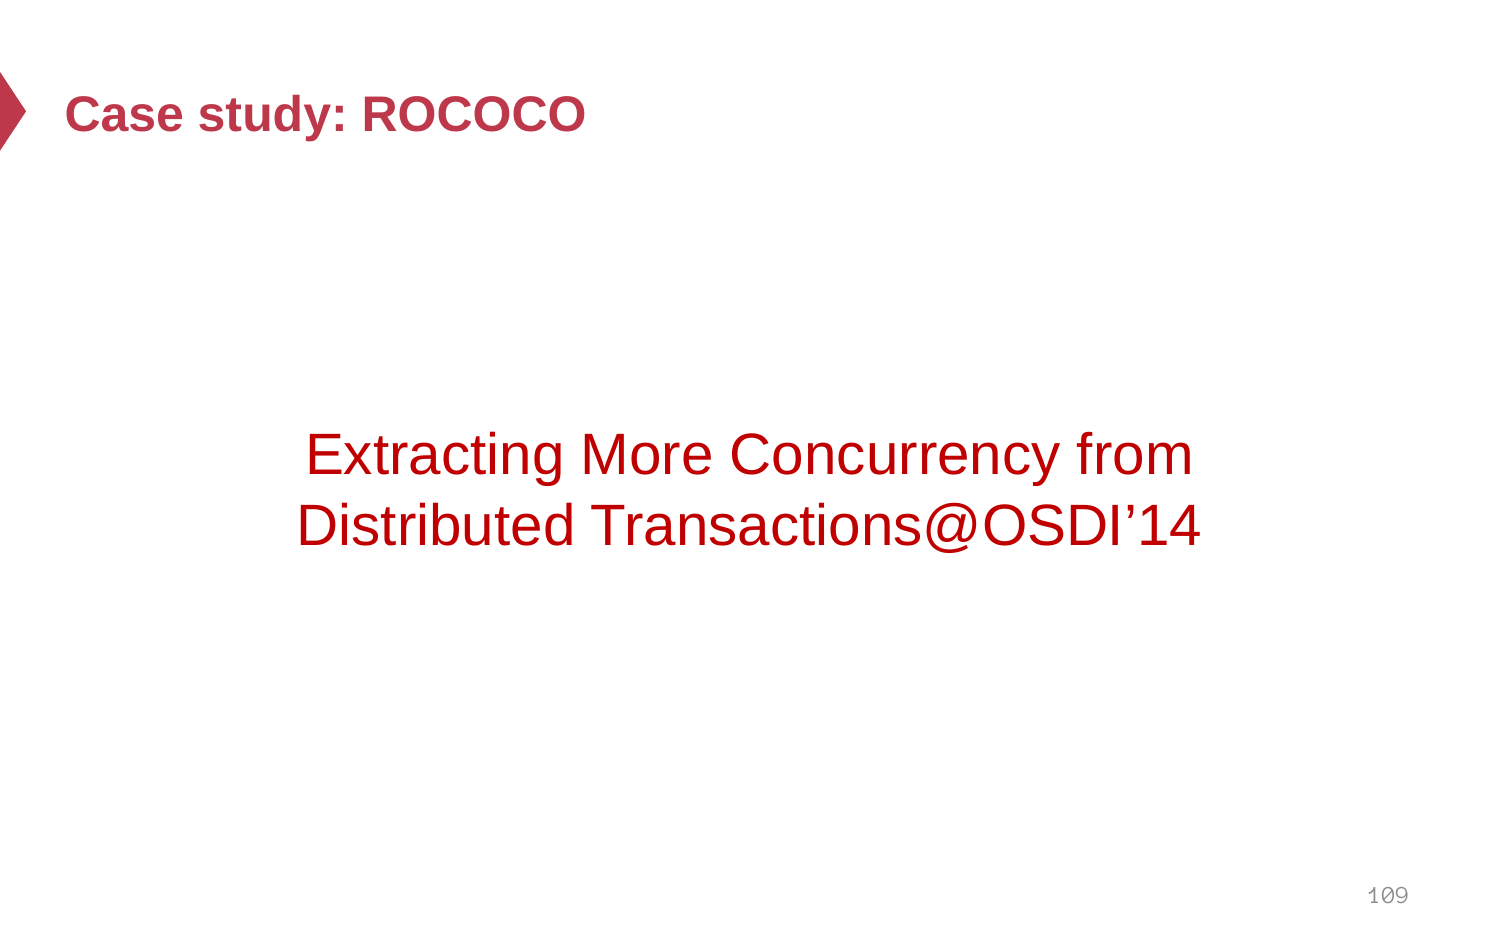

# Case study: ROCOCO
Extracting More Concurrency from Distributed Transactions@OSDI’14
109